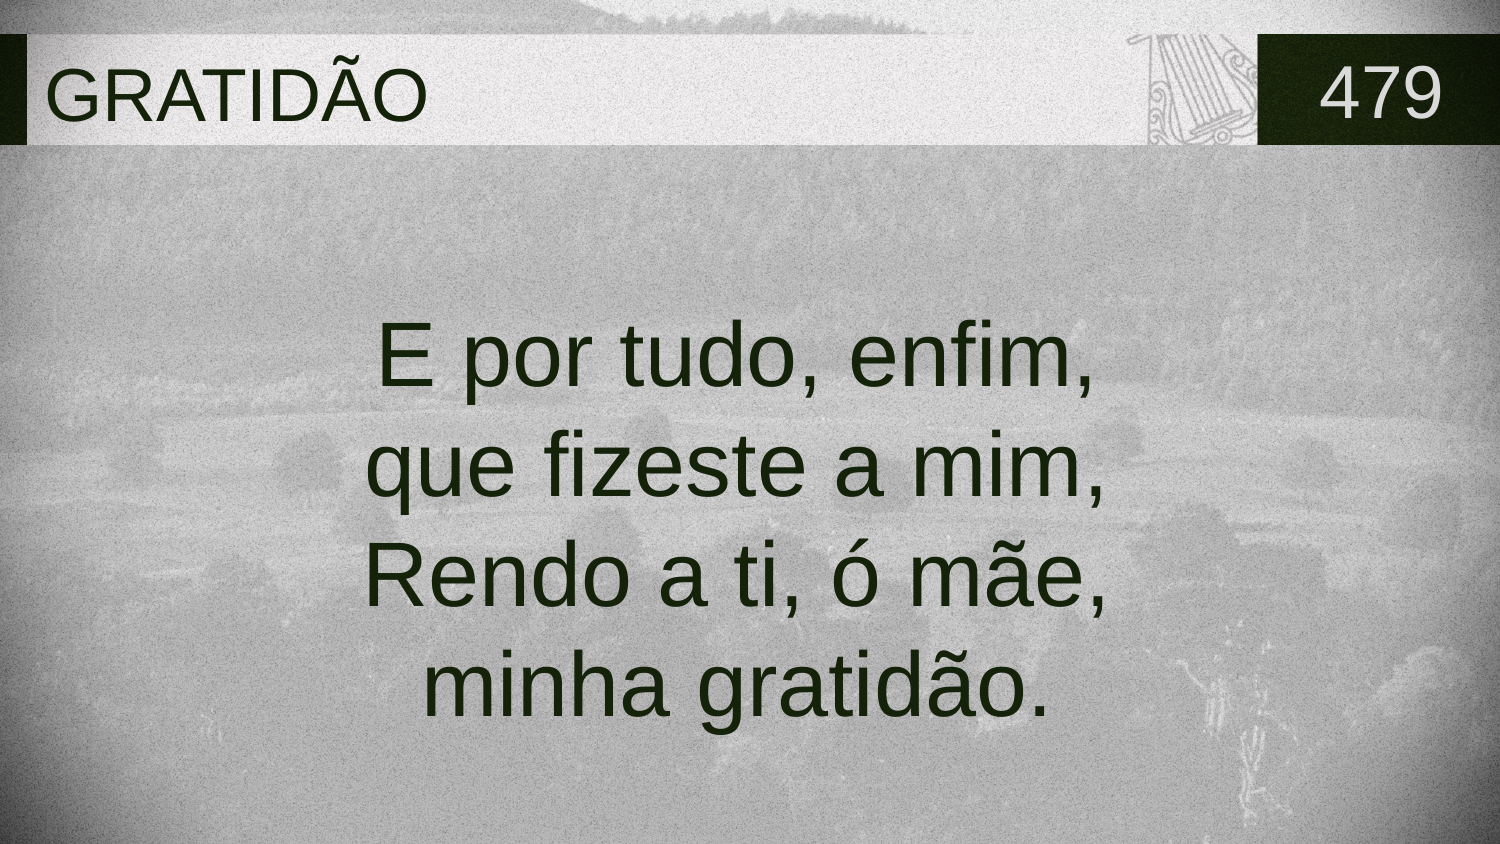

# GRATIDÃO
479
E por tudo, enfim,
que fizeste a mim,
Rendo a ti, ó mãe,
minha gratidão.